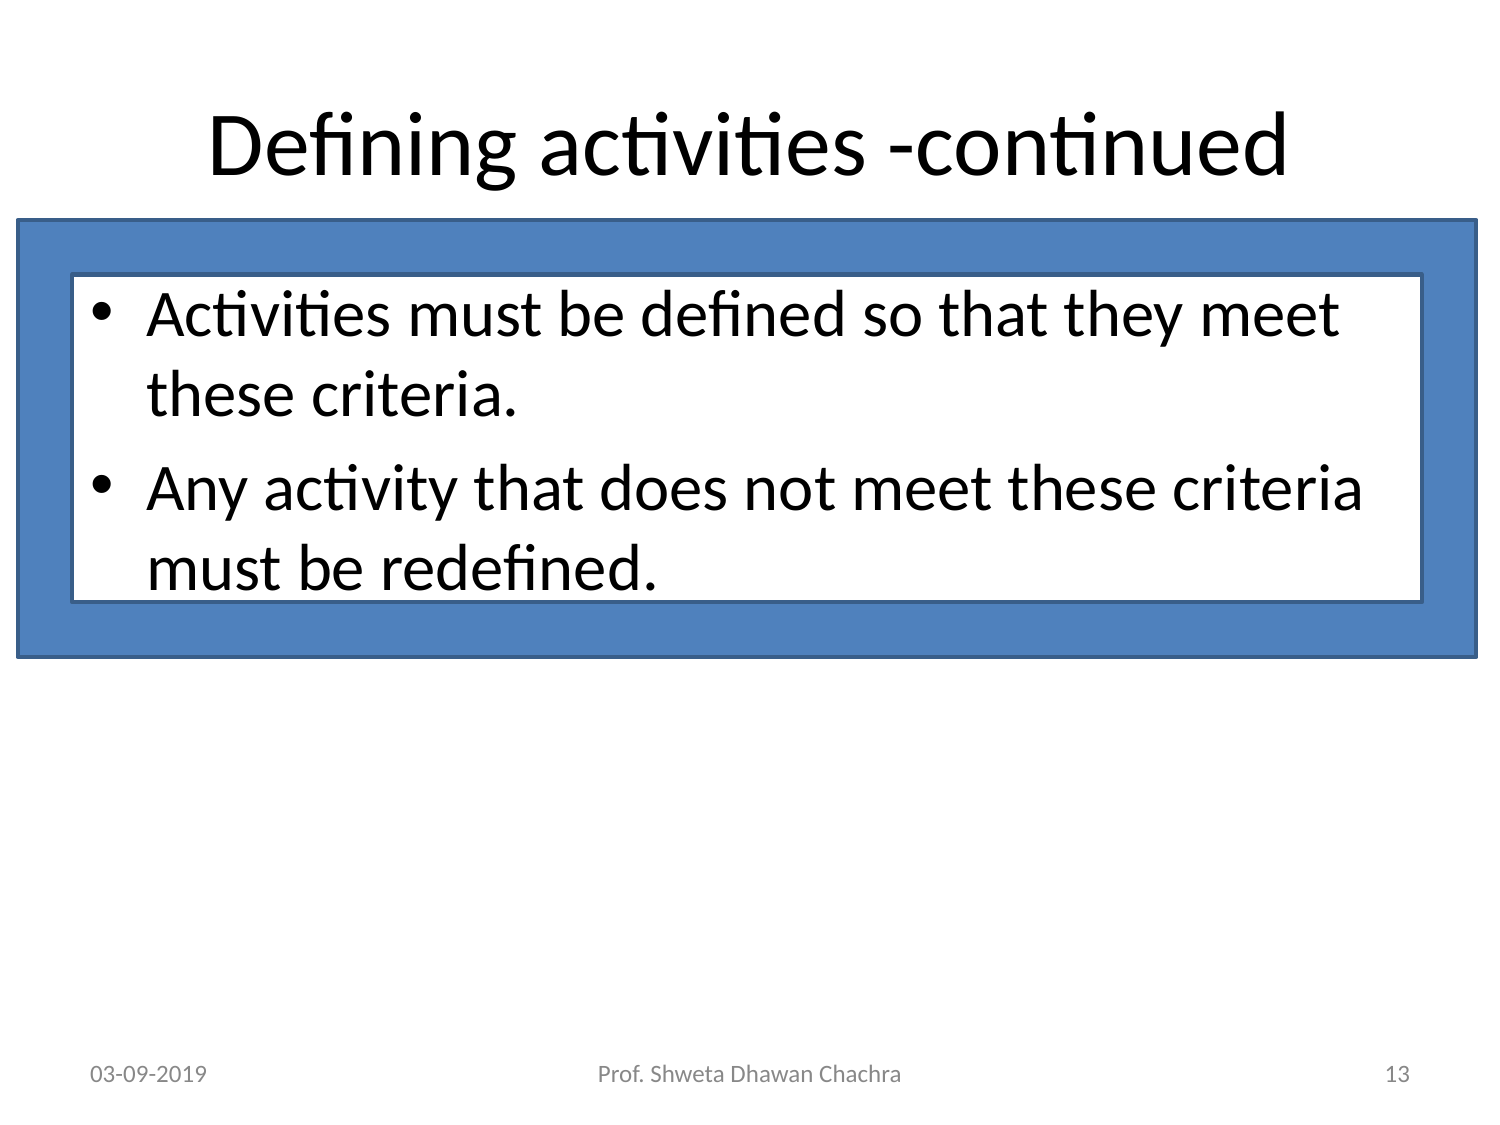

# Defining activities -continued

Activities must be defined so that they meet these criteria.
Any activity that does not meet these criteria must be redefined.
03-09-2019
Prof. Shweta Dhawan Chachra
13